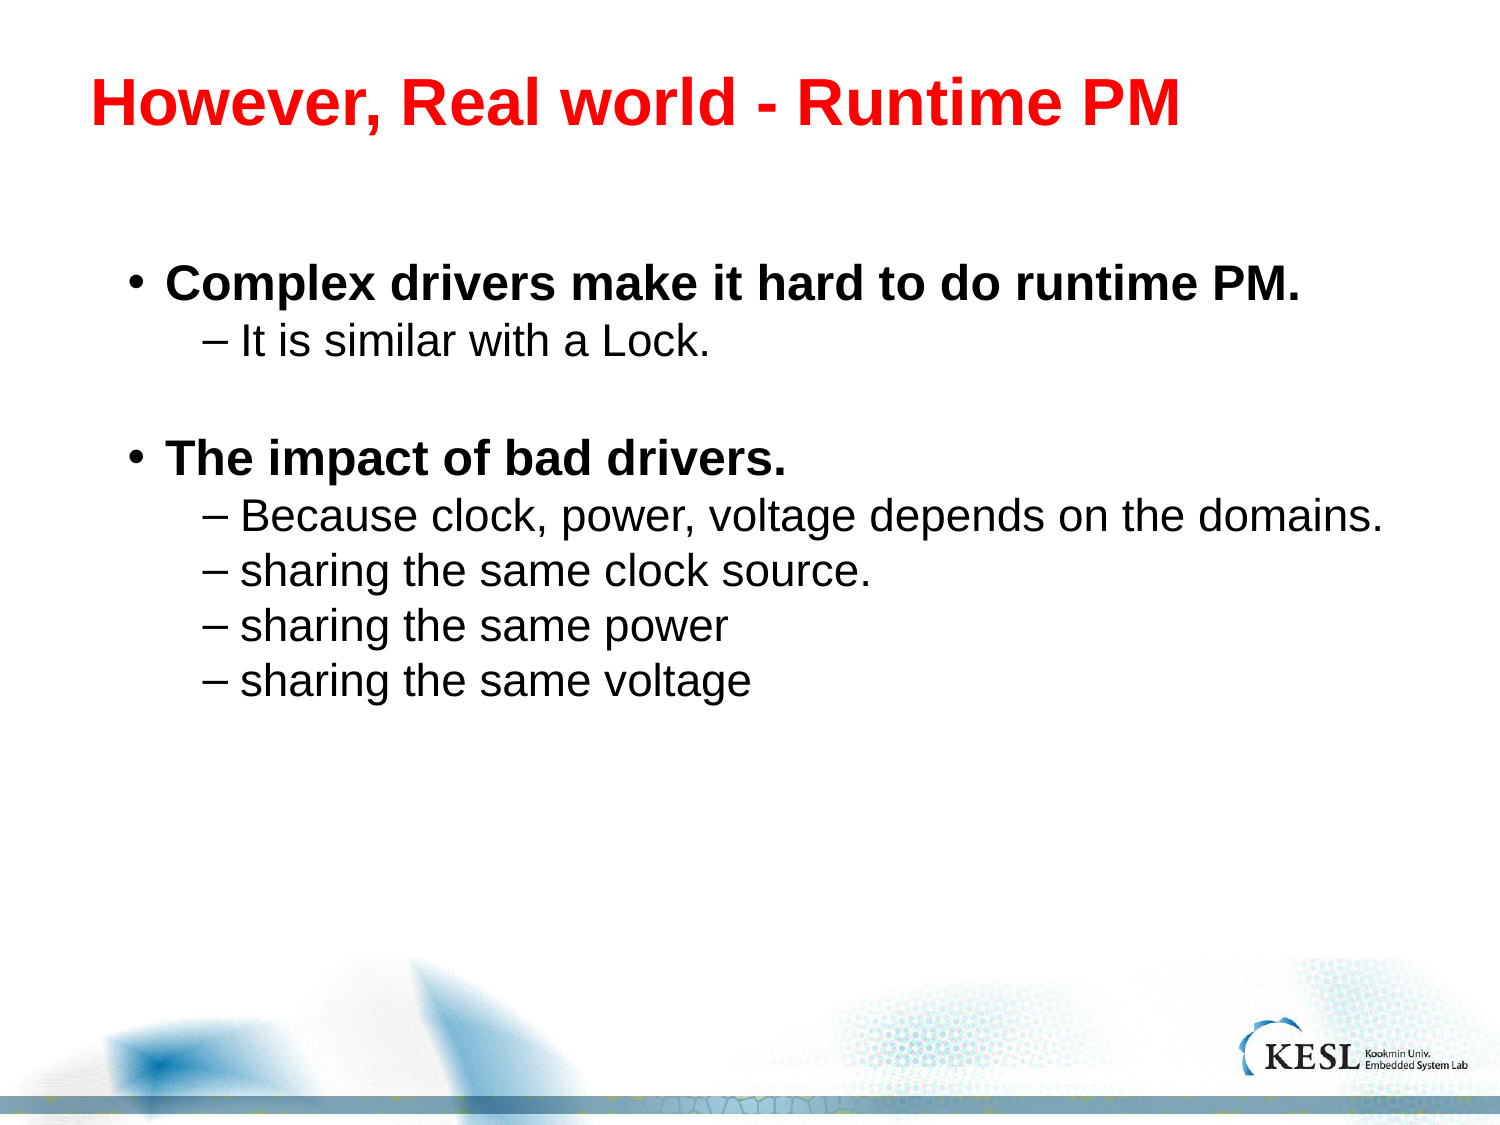

# However, Real world - Runtime PM

Complex drivers make it hard to do runtime PM.
It is similar with a Lock.

The impact of bad drivers.
Because clock, power, voltage depends on the domains.
sharing the same clock source.
sharing the same power
sharing the same voltage